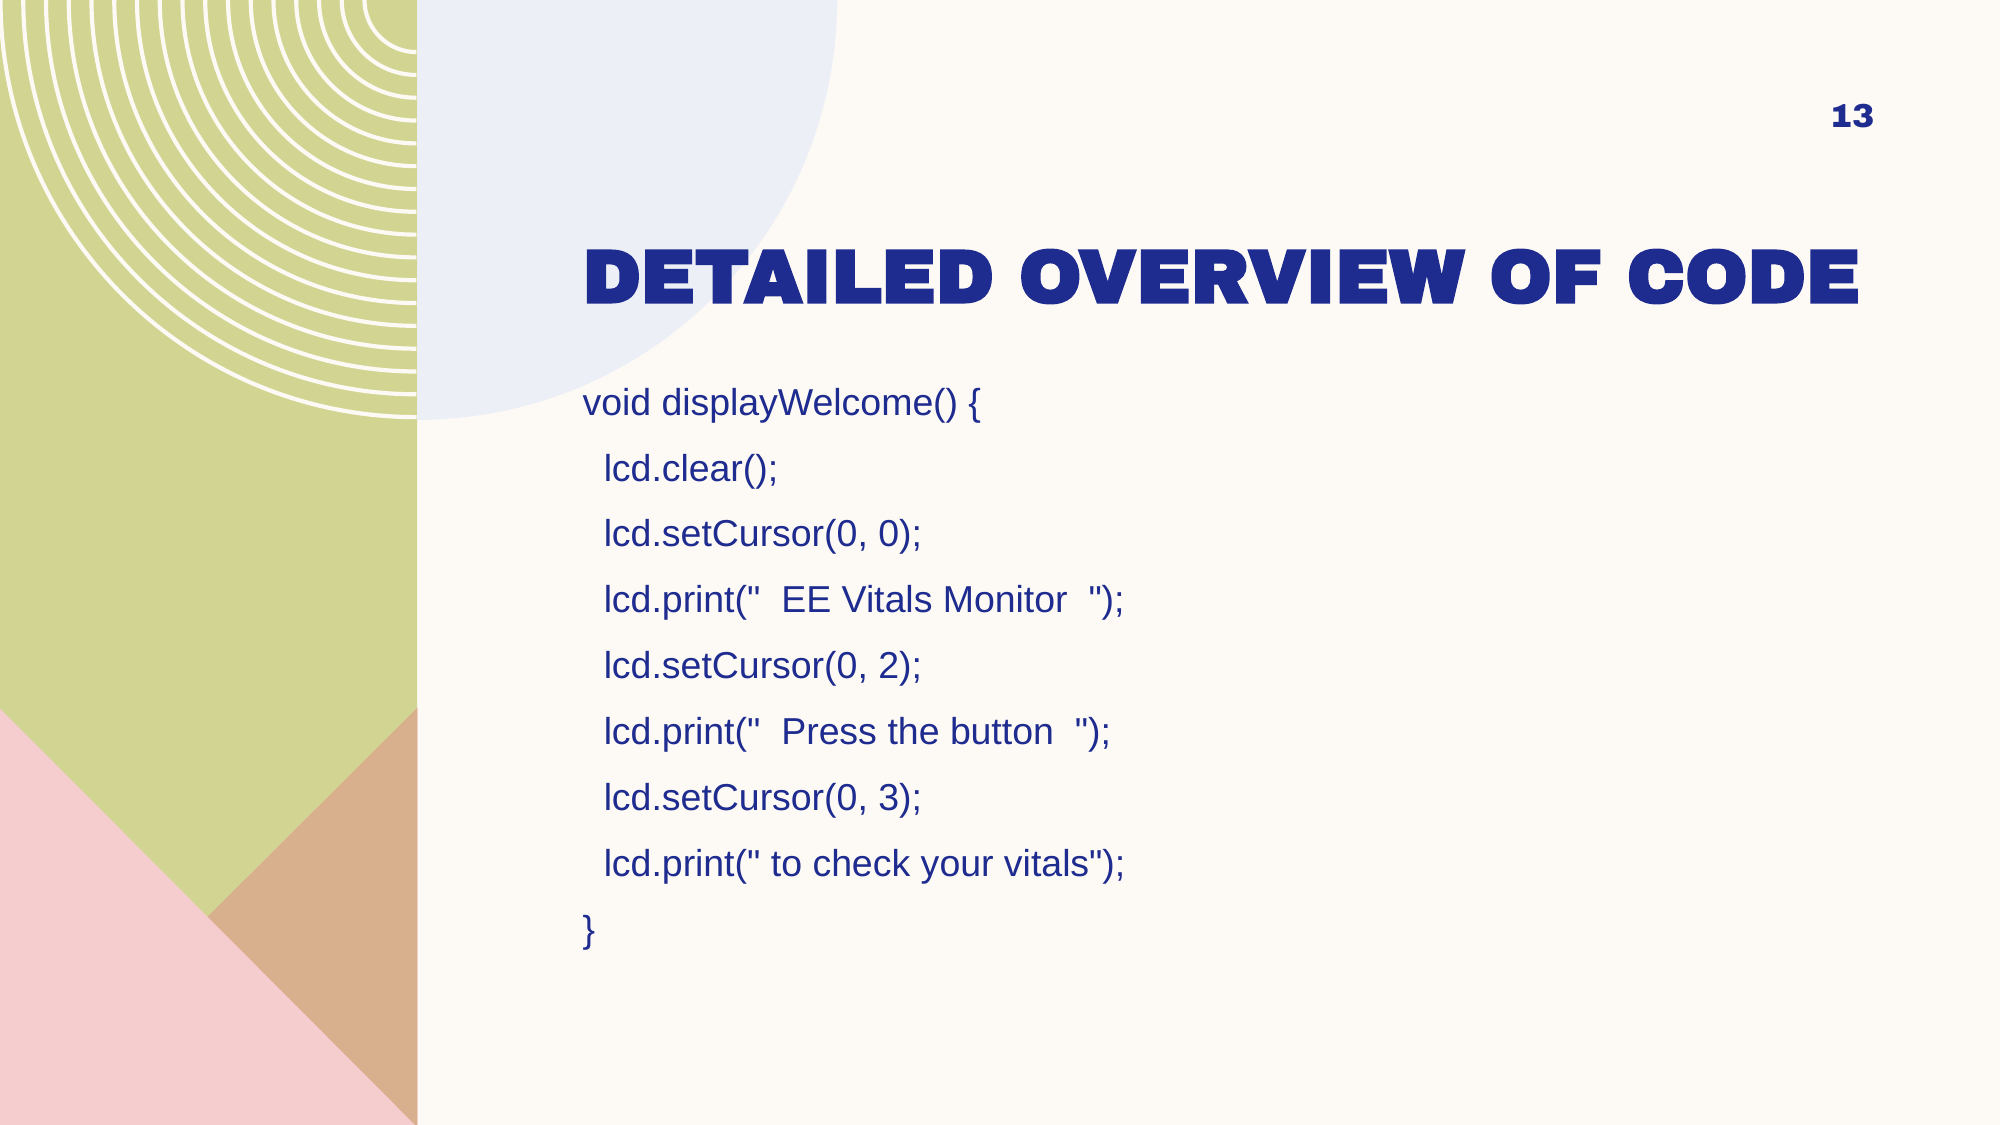

13
# Detailed overview of code
void displayWelcome() {
  lcd.clear();
  lcd.setCursor(0, 0);
  lcd.print("  EE Vitals Monitor  ");
  lcd.setCursor(0, 2);
  lcd.print("  Press the button  ");
  lcd.setCursor(0, 3);
  lcd.print(" to check your vitals");
}